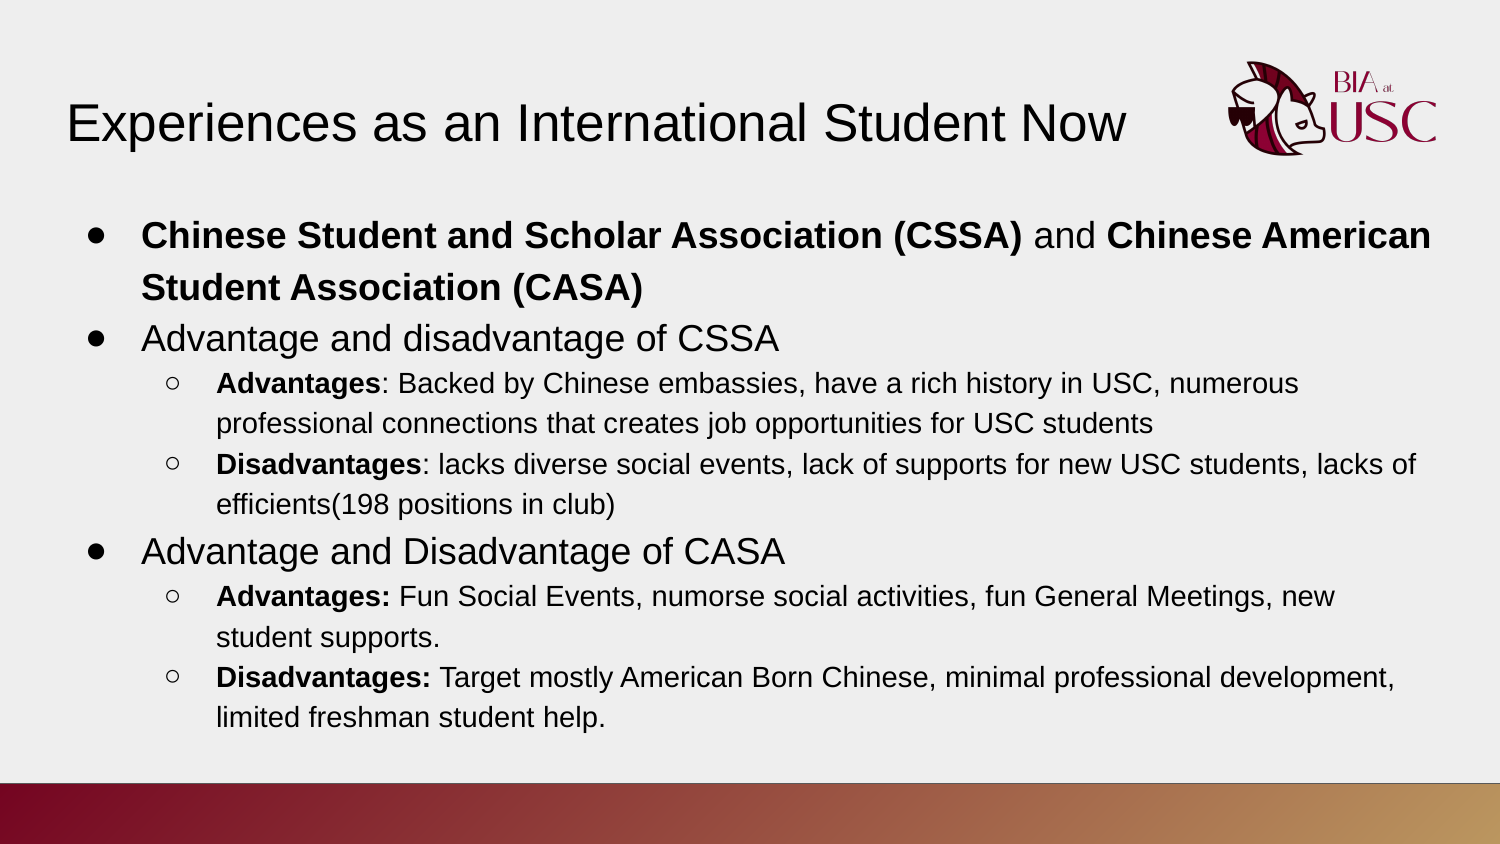

# Experiences as an International Student Now
Chinese Student and Scholar Association (CSSA) and Chinese American Student Association (CASA)
Advantage and disadvantage of CSSA
Advantages: Backed by Chinese embassies, have a rich history in USC, numerous professional connections that creates job opportunities for USC students
Disadvantages: lacks diverse social events, lack of supports for new USC students, lacks of efficients(198 positions in club)
Advantage and Disadvantage of CASA
Advantages: Fun Social Events, numorse social activities, fun General Meetings, new student supports.
Disadvantages: Target mostly American Born Chinese, minimal professional development, limited freshman student help.